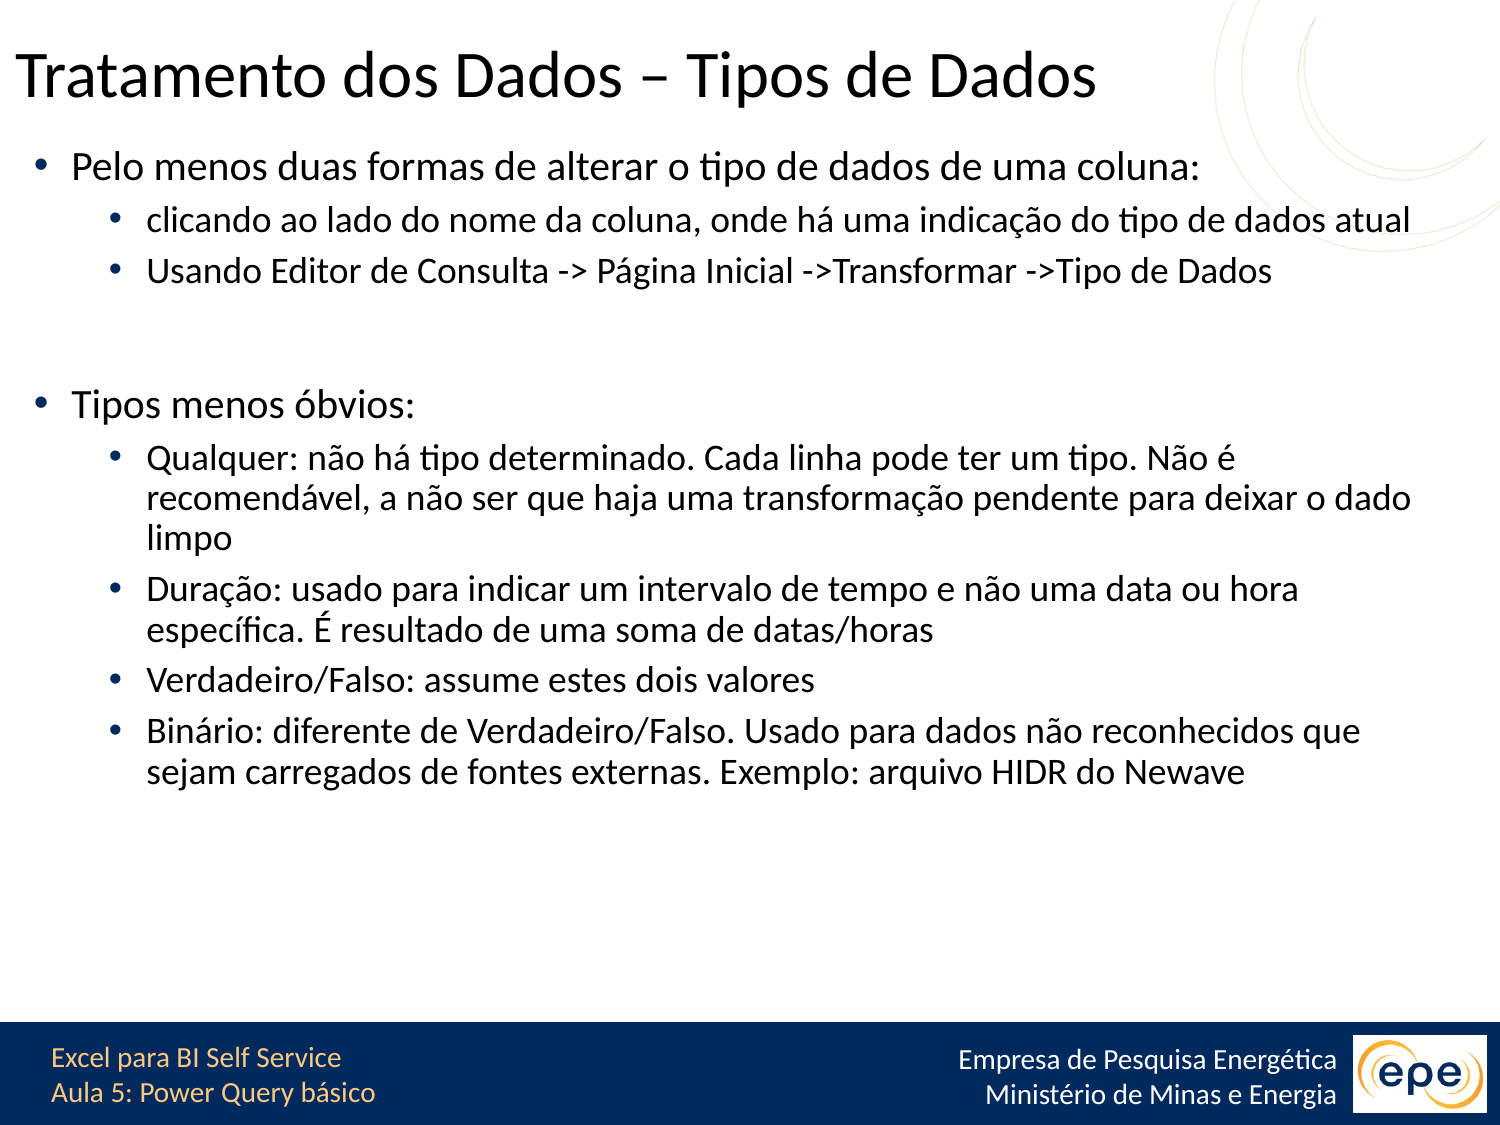

# Tratamento dos Dados – Tipos de Dados
Pelo menos duas formas de alterar o tipo de dados de uma coluna:
clicando ao lado do nome da coluna, onde há uma indicação do tipo de dados atual
Usando Editor de Consulta -> Página Inicial ->Transformar ->Tipo de Dados

Tipos menos óbvios:
Qualquer: não há tipo determinado. Cada linha pode ter um tipo. Não é recomendável, a não ser que haja uma transformação pendente para deixar o dado limpo
Duração: usado para indicar um intervalo de tempo e não uma data ou hora específica. É resultado de uma soma de datas/horas
Verdadeiro/Falso: assume estes dois valores
Binário: diferente de Verdadeiro/Falso. Usado para dados não reconhecidos que sejam carregados de fontes externas. Exemplo: arquivo HIDR do Newave